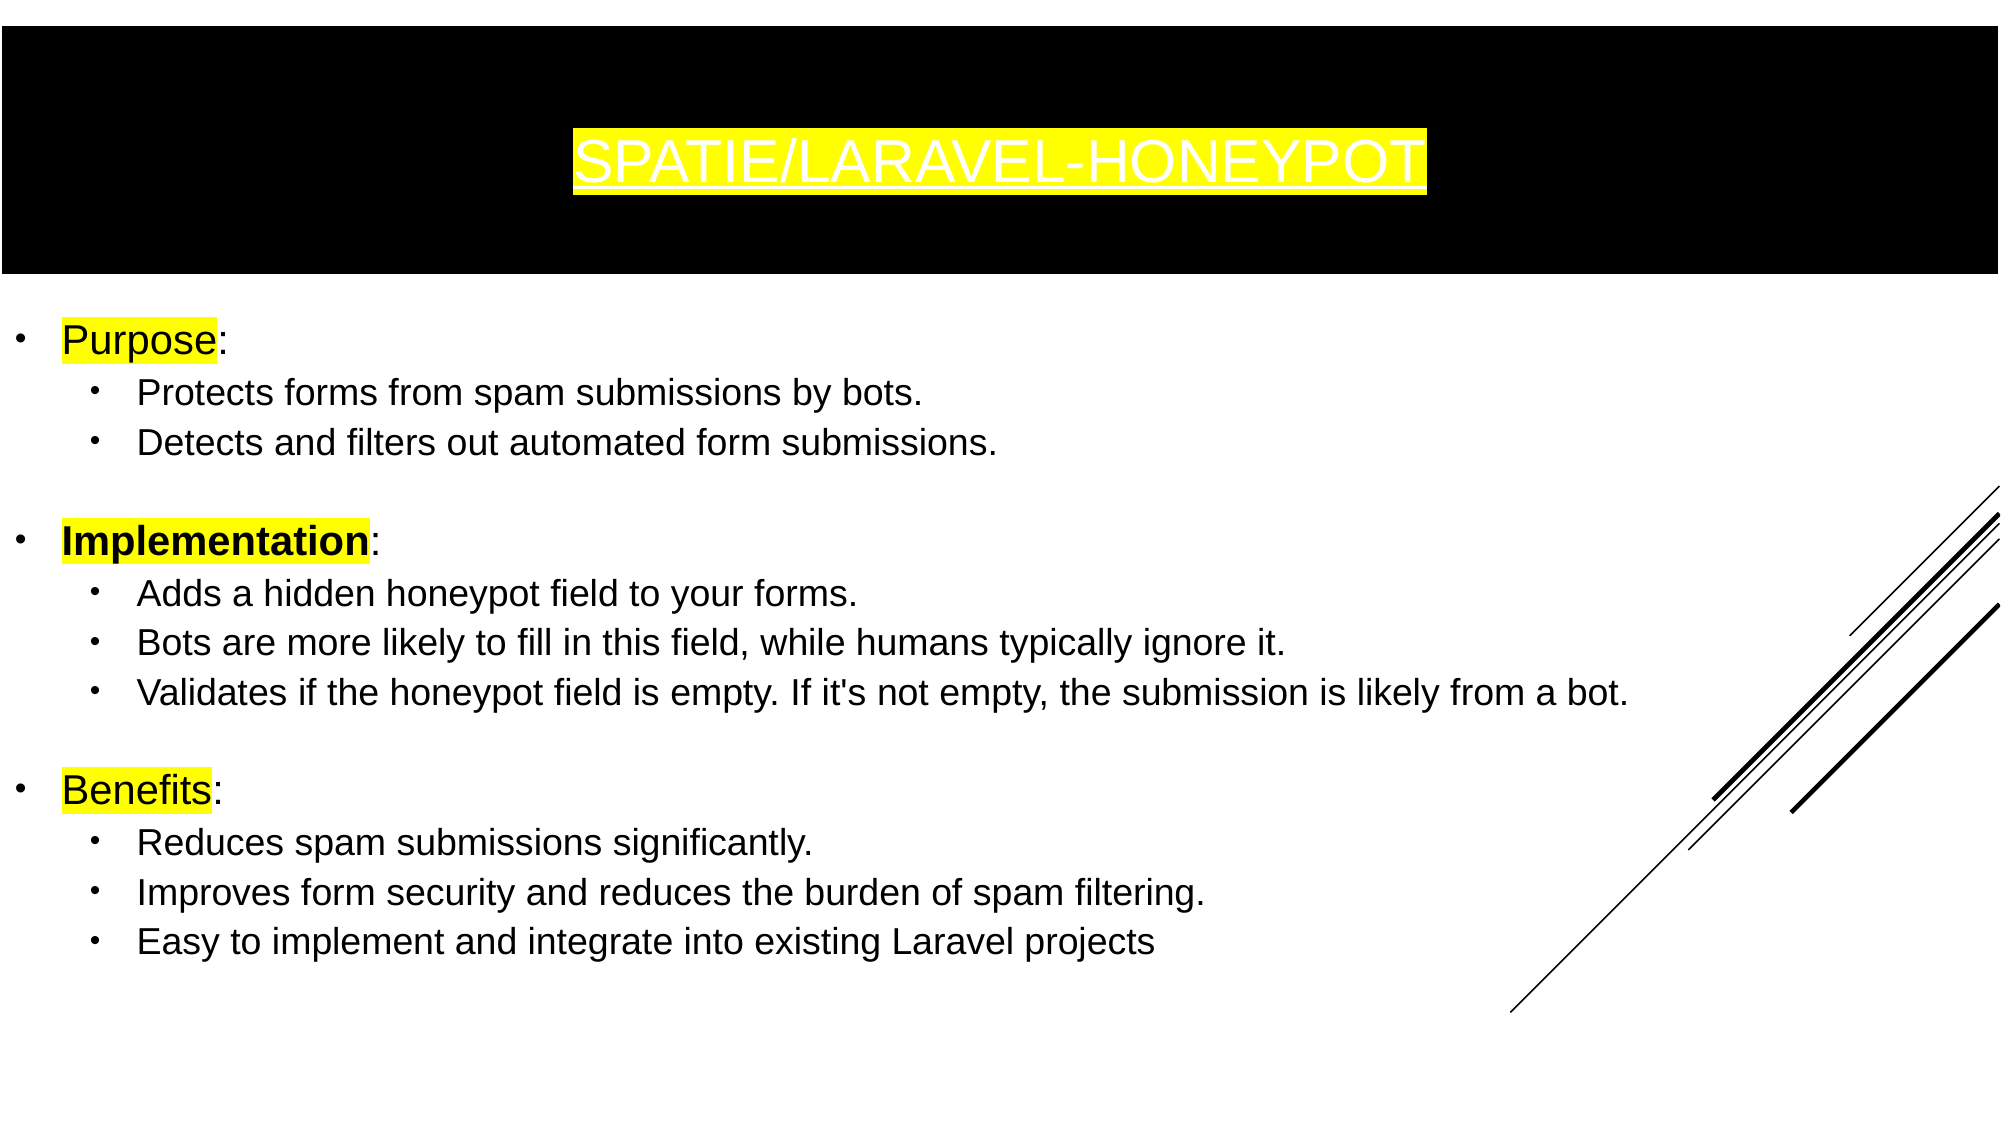

SPATIE/LARAVEL-HONEYPOT

Purpose:
Protects forms from spam submissions by bots.
Detects and filters out automated form submissions.

Implementation:
Adds a hidden honeypot field to your forms.
Bots are more likely to fill in this field, while humans typically ignore it.
Validates if the honeypot field is empty. If it's not empty, the submission is likely from a bot.

Benefits:
Reduces spam submissions significantly.
Improves form security and reduces the burden of spam filtering.
Easy to implement and integrate into existing Laravel projects